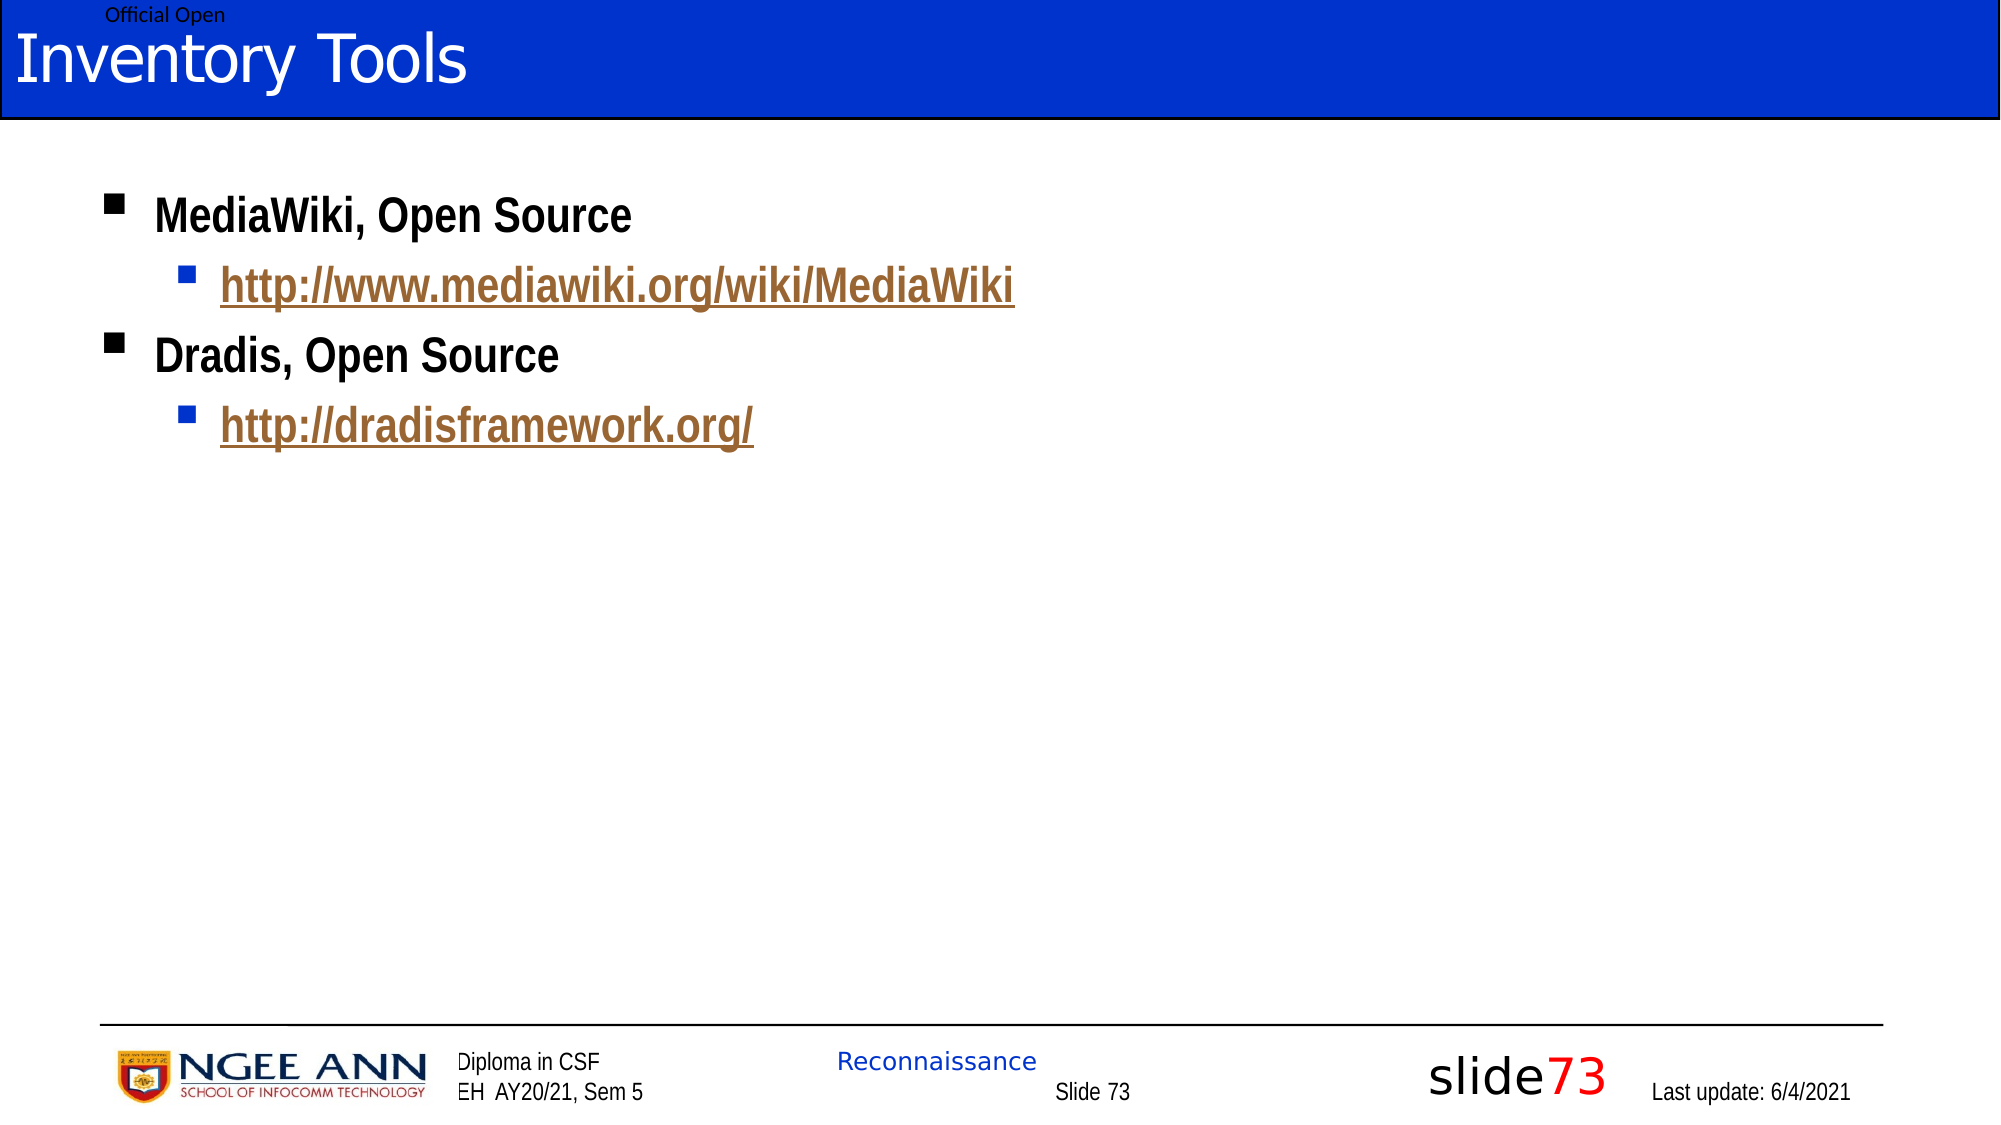

# Inventory Tools
MediaWiki, Open Source
http://www.mediawiki.org/wiki/MediaWiki
Dradis, Open Source
http://dradisframework.org/

    slide73